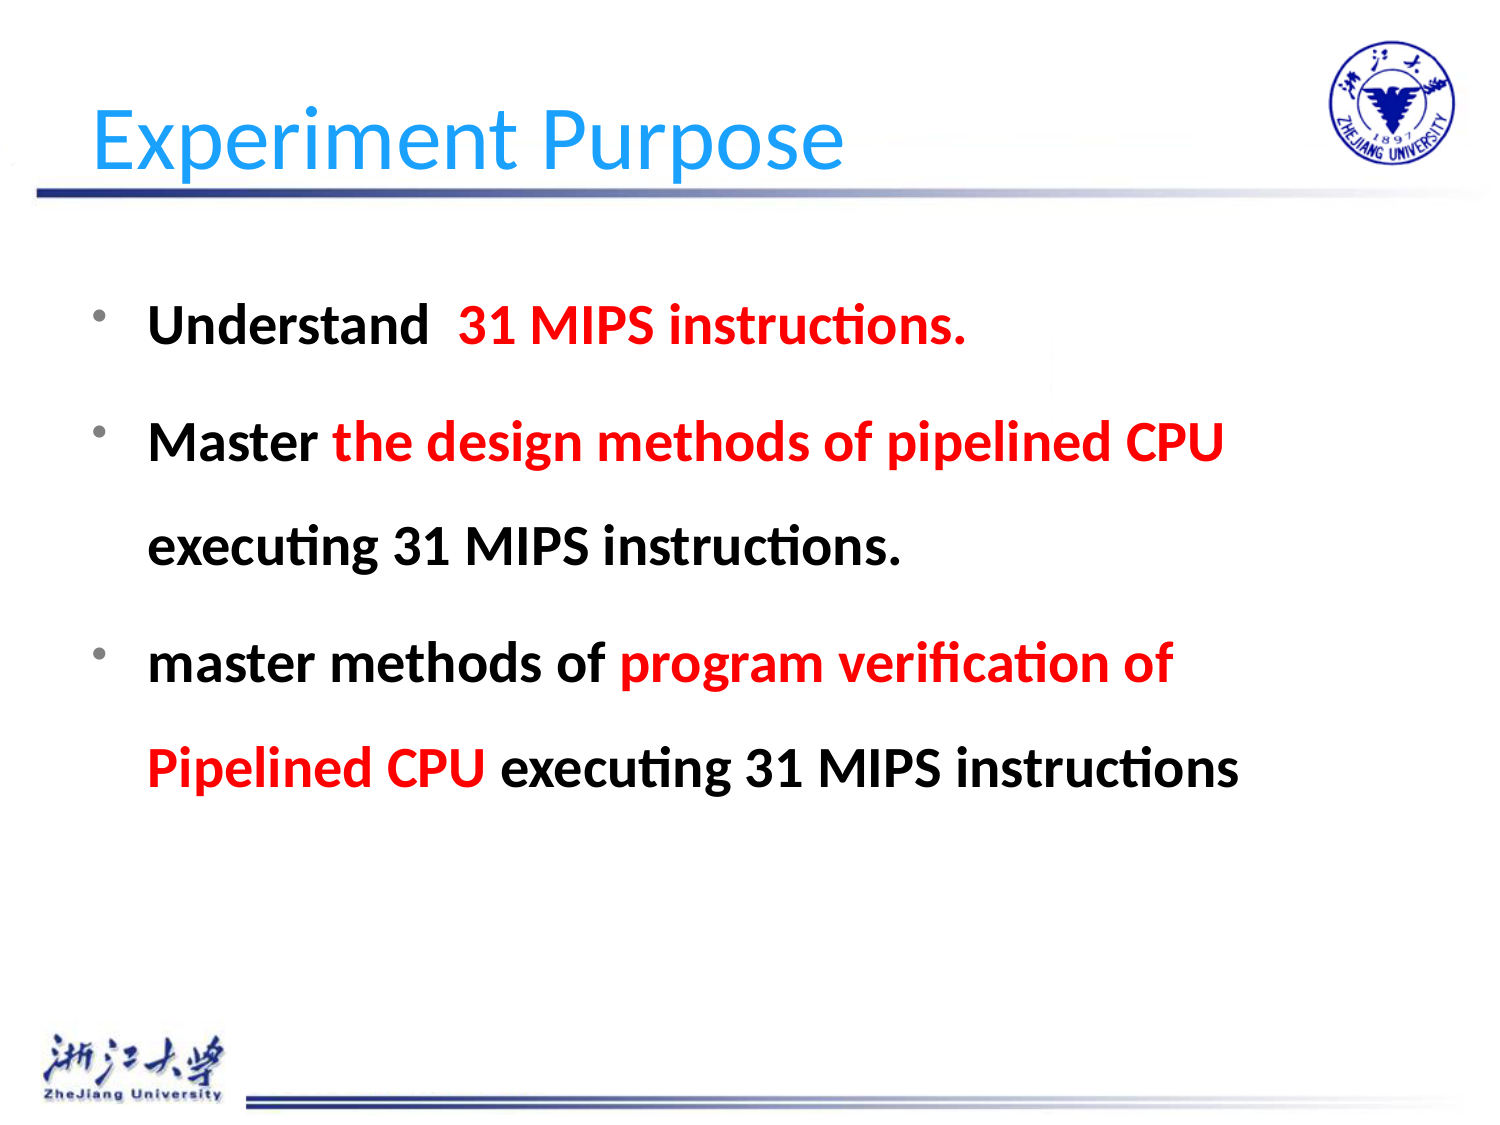

# Experiment Purpose
Understand  31 MIPS instructions.
Master the design methods of pipelined CPU executing 31 MIPS instructions.
master methods of program verification of Pipelined CPU executing 31 MIPS instructions